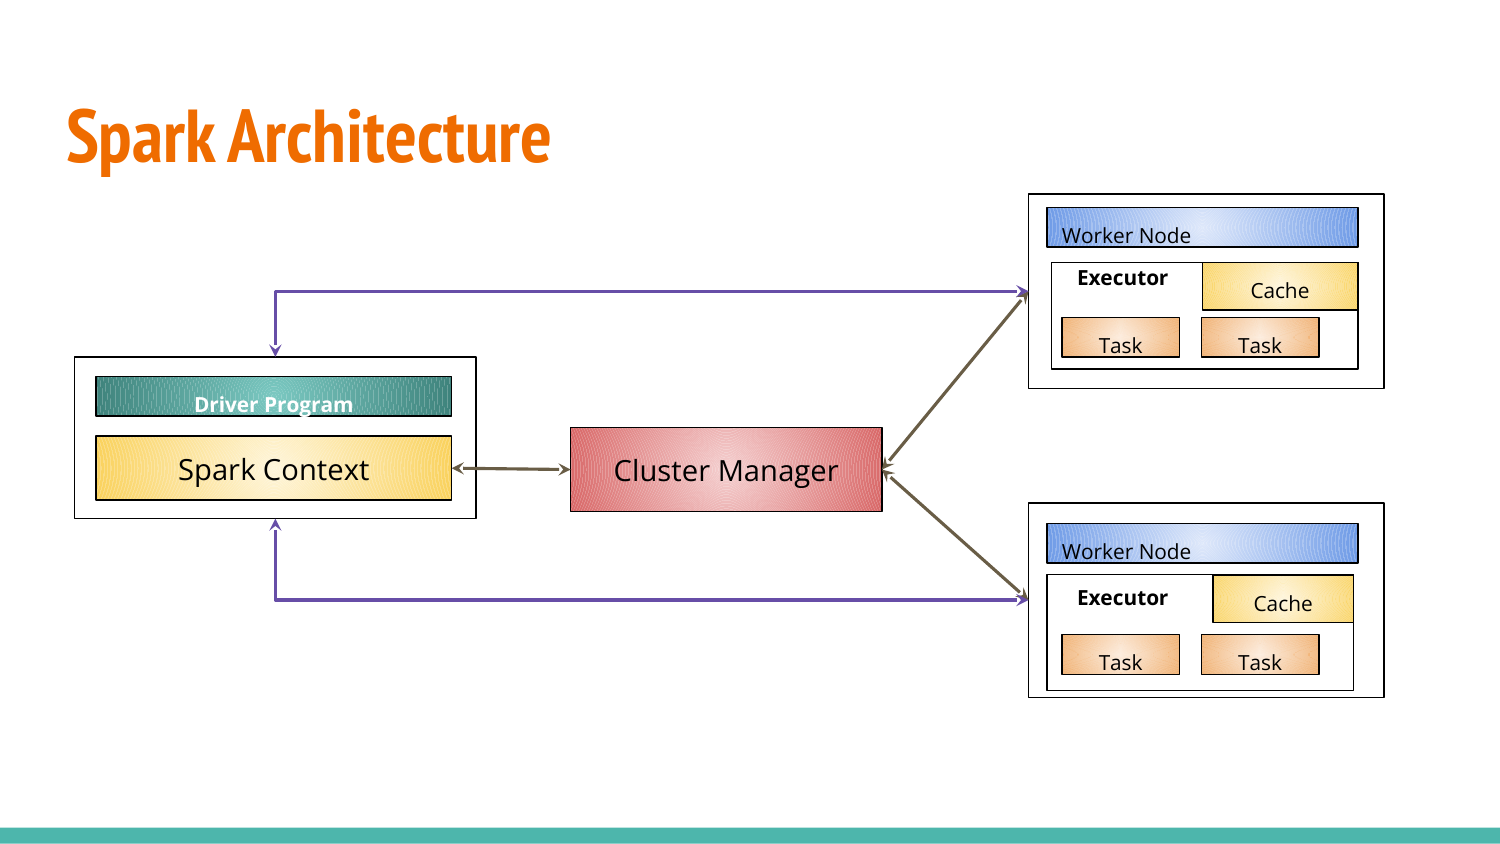

# Spark Architecture

Worker Node
Executor

Cache
Task
Task

Driver Program
Cluster Manager
Spark Context

Worker Node
Executor

Cache
Task
Task